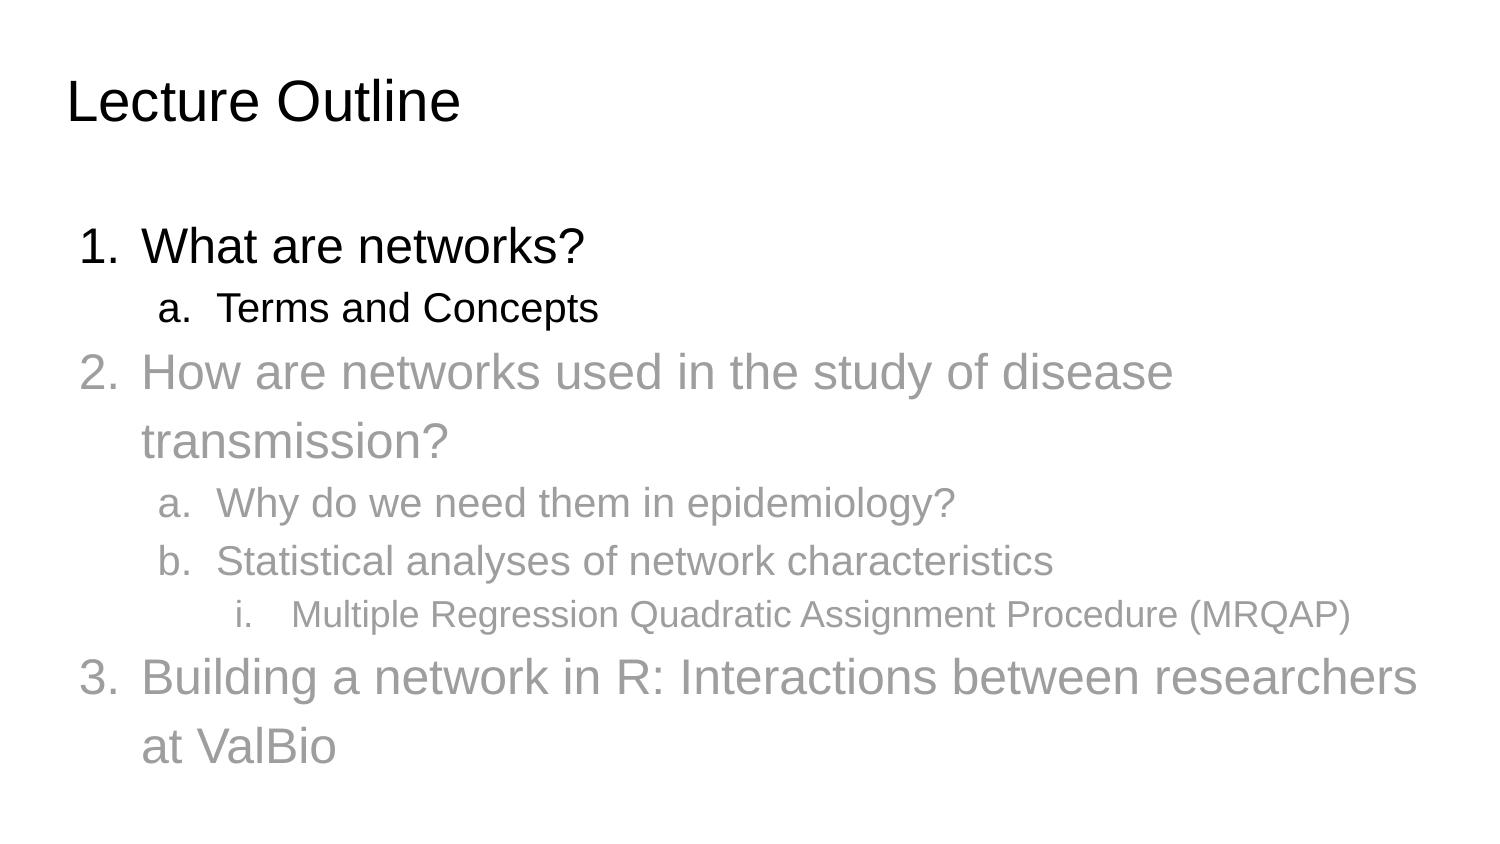

# Lecture Outline
What are networks?
Terms and Concepts
How are networks used in the study of disease transmission?
Why do we need them in epidemiology?
Statistical analyses of network characteristics
Multiple Regression Quadratic Assignment Procedure (MRQAP)
Building a network in R: Interactions between researchers at ValBio